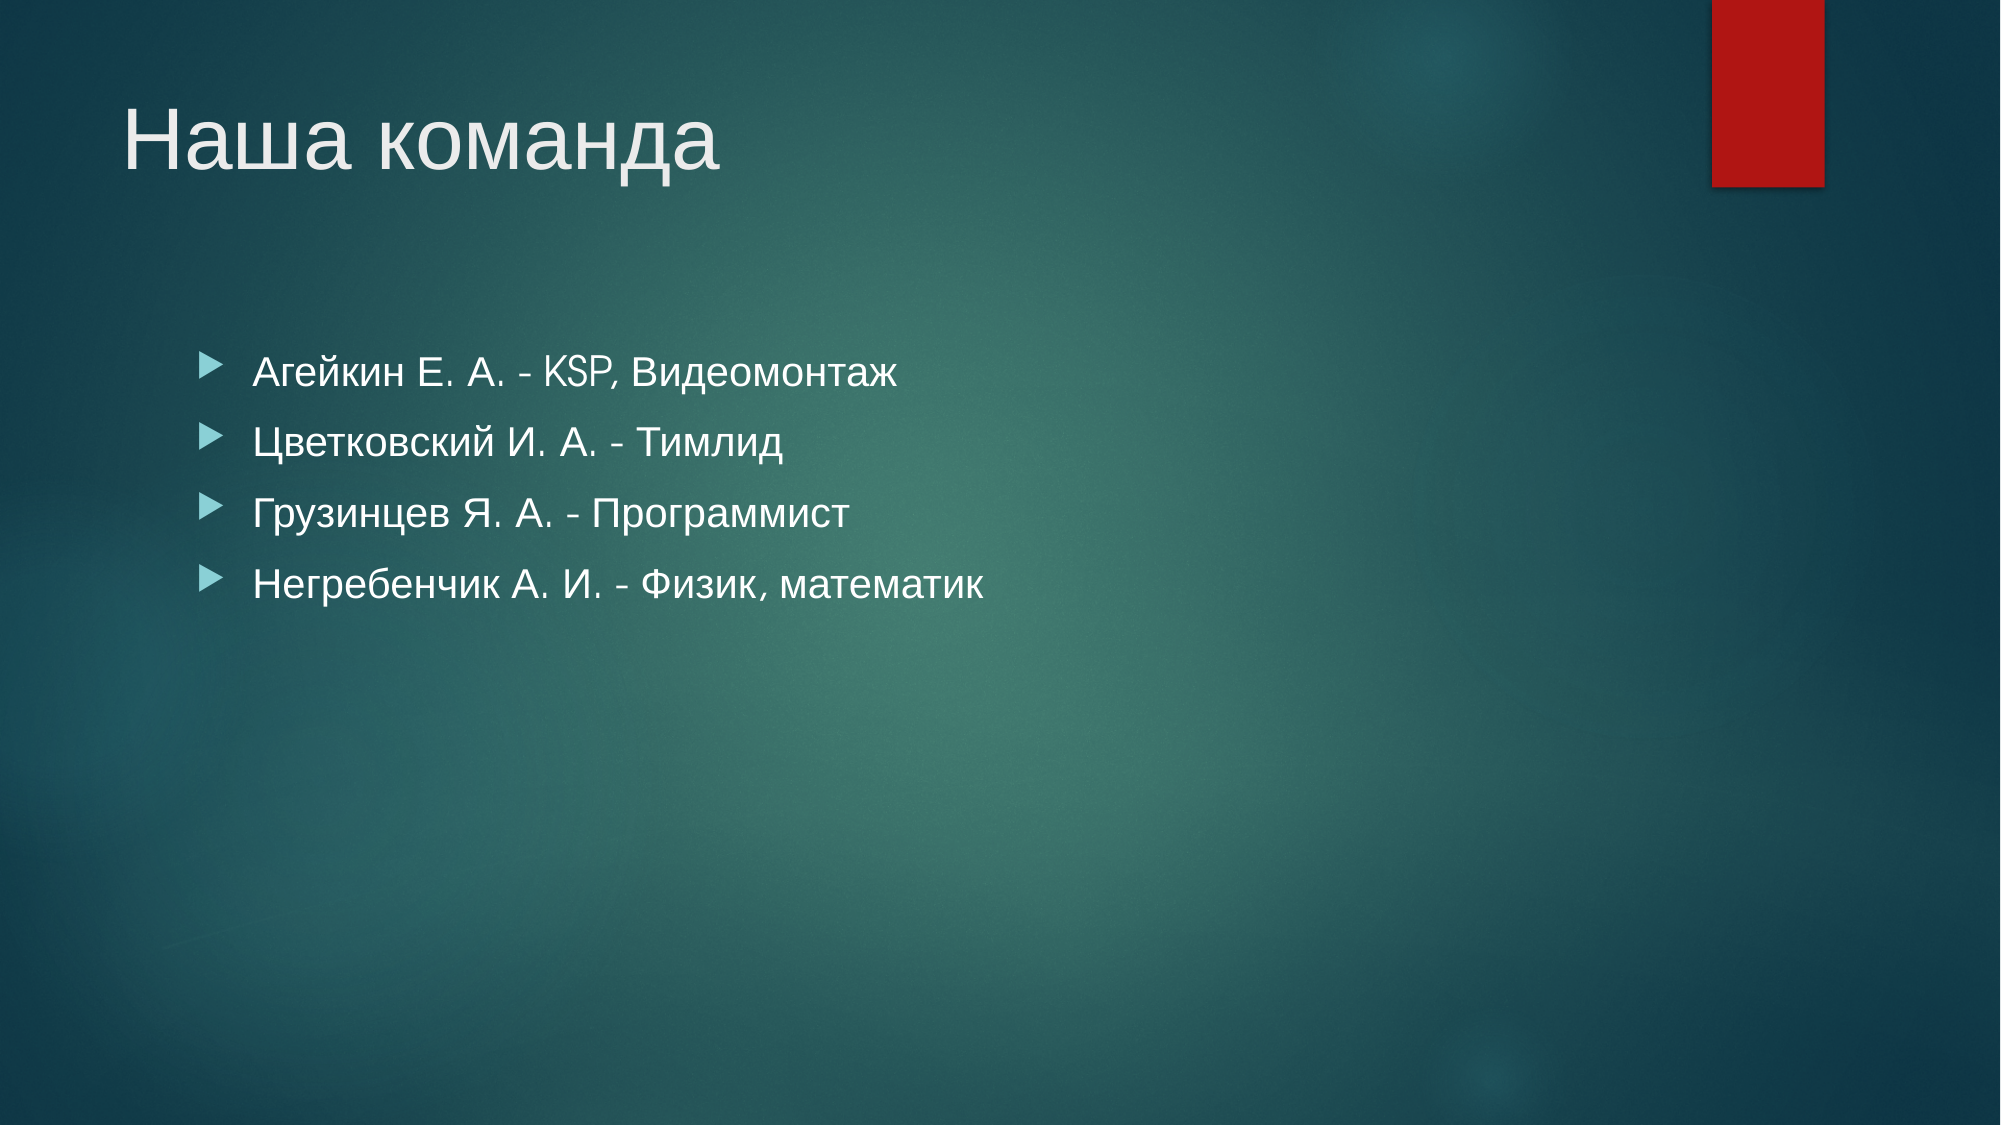

# Наша команда
Агейкин Е. А. - KSP, Видеомонтаж
Цветковский И. А. - Тимлид
Грузинцев Я. А. - Программист
Негребенчик А. И. - Физик, математик